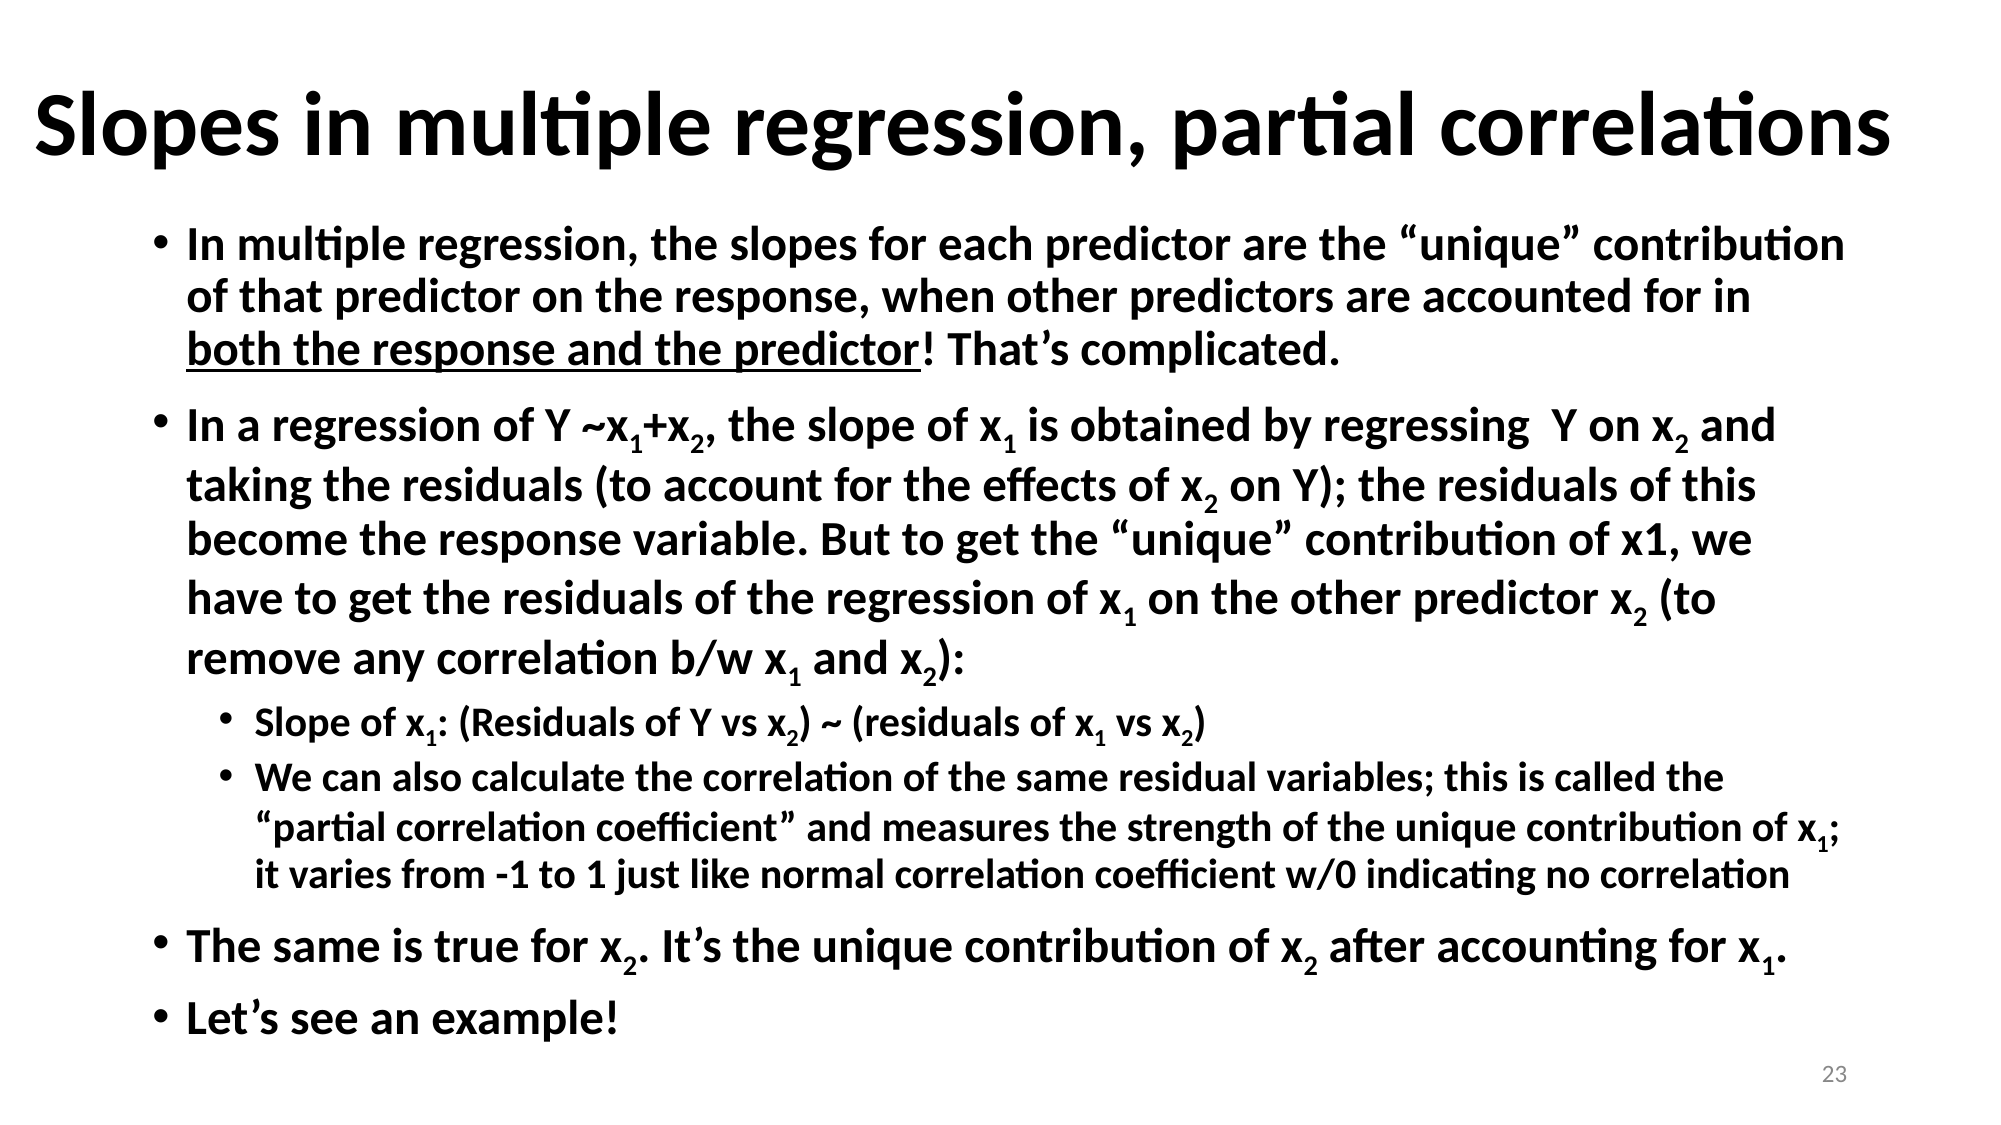

# Slopes in multiple regression, partial correlations
In multiple regression, the slopes for each predictor are the “unique” contribution of that predictor on the response, when other predictors are accounted for in both the response and the predictor! That’s complicated.
In a regression of Y ~x1+x2, the slope of x1 is obtained by regressing  Y on x2 and taking the residuals (to account for the effects of x2 on Y); the residuals of this become the response variable. But to get the “unique” contribution of x1, we have to get the residuals of the regression of x1 on the other predictor x2 (to remove any correlation b/w x1 and x2):
Slope of x1: (Residuals of Y vs x2) ~ (residuals of x1 vs x2)
We can also calculate the correlation of the same residual variables; this is called the “partial correlation coefficient” and measures the strength of the unique contribution of x1; it varies from -1 to 1 just like normal correlation coefficient w/0 indicating no correlation
The same is true for x2. It’s the unique contribution of x2 after accounting for x1.
Let’s see an example!
23